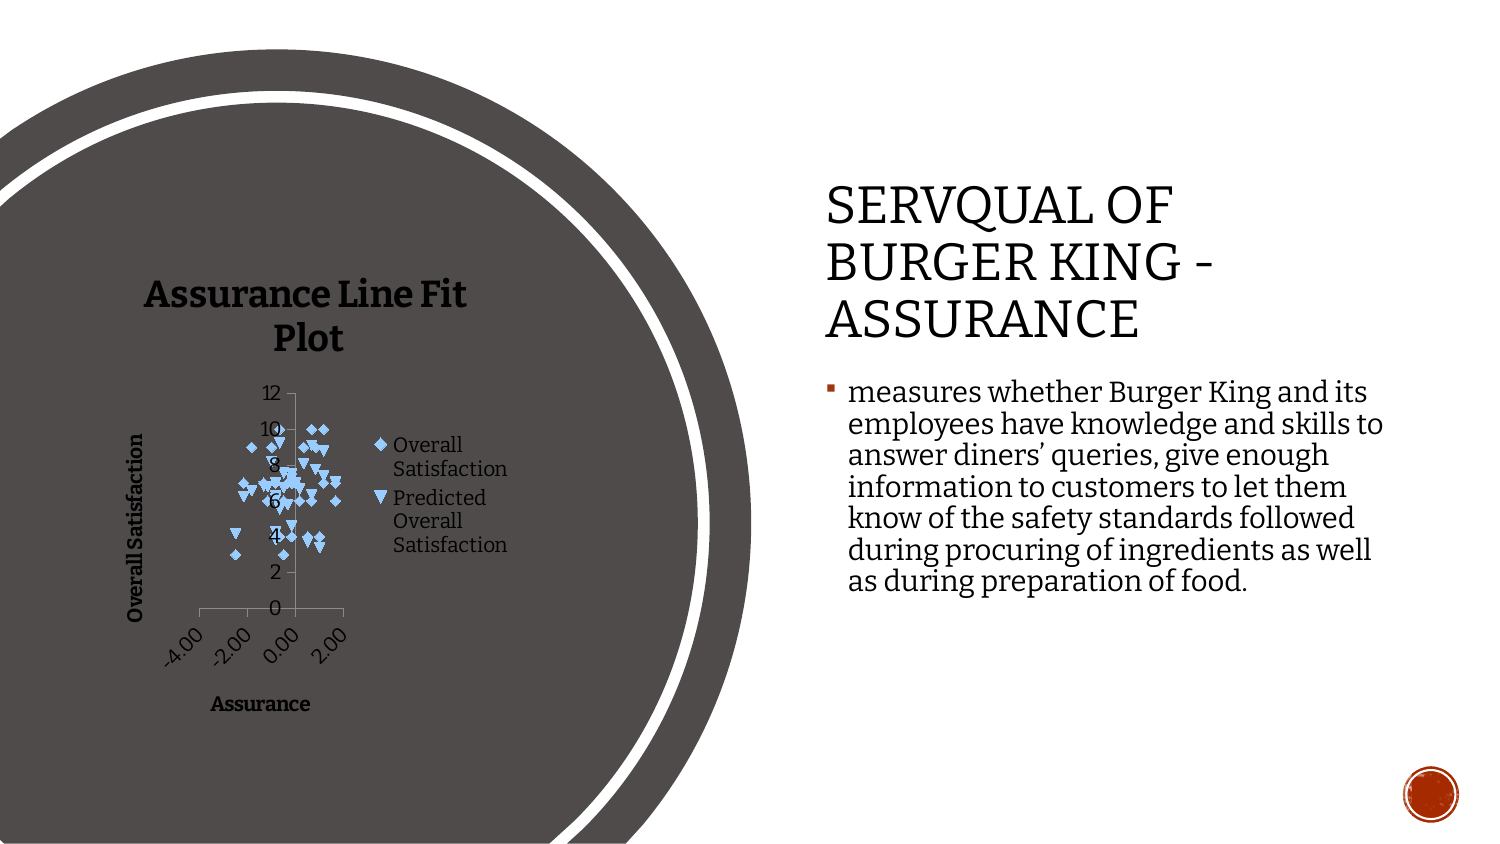

# SERVQUAL of Burger King - ASSURANCE

### Chart: Assurance Line Fit  Plot

| Category |  |  |
|---|---|---|
measures whether Burger King and its employees have knowledge and skills to answer diners’ queries, give enough information to customers to let them know of the safety standards followed during procuring of ingredients as well as during preparation of food.